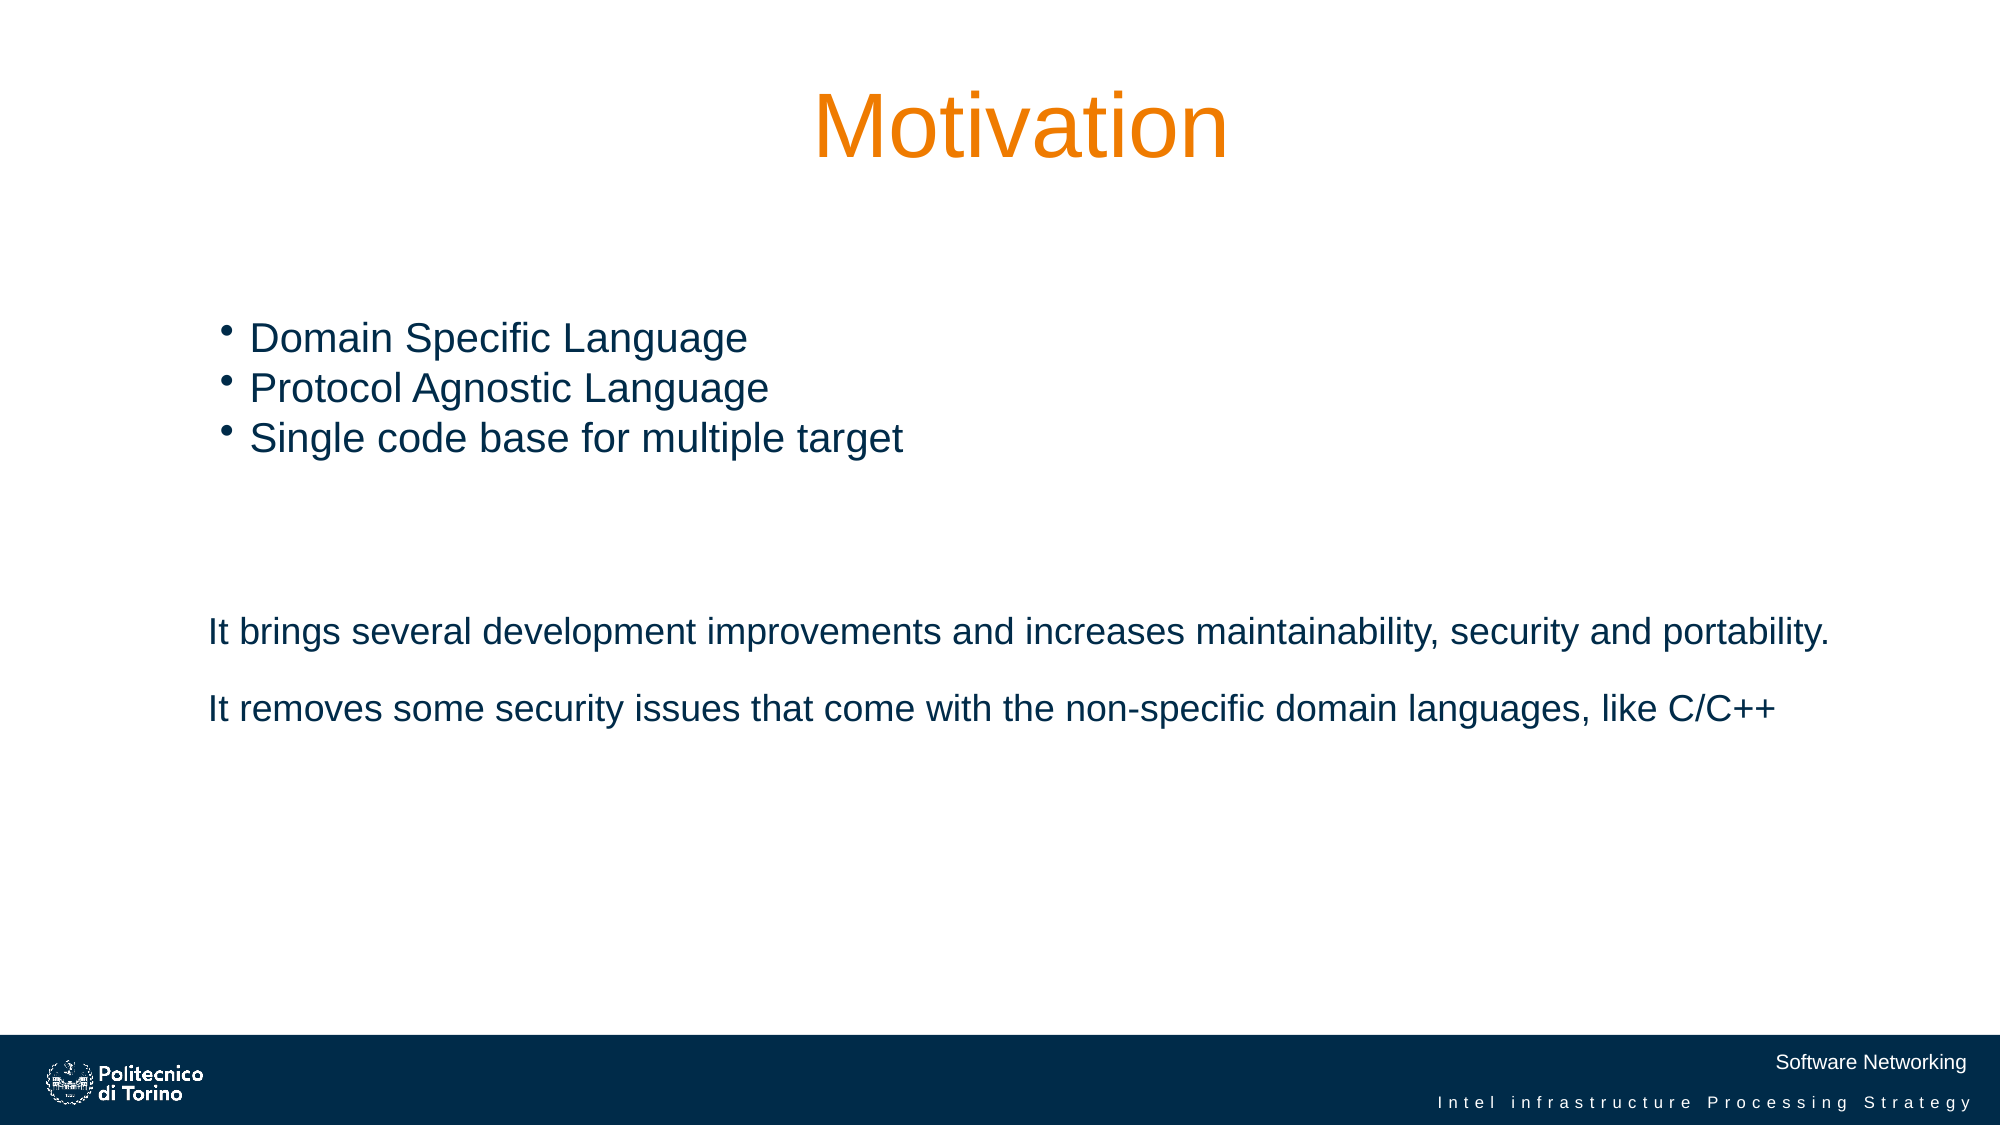

# Motivation
Domain Specific Language
Protocol Agnostic Language
Single code base for multiple target
It brings several development improvements and increases maintainability, security and portability.
It removes some security issues that come with the non-specific domain languages, like C/C++
Software Networking
Intel infrastructure Processing Strategy